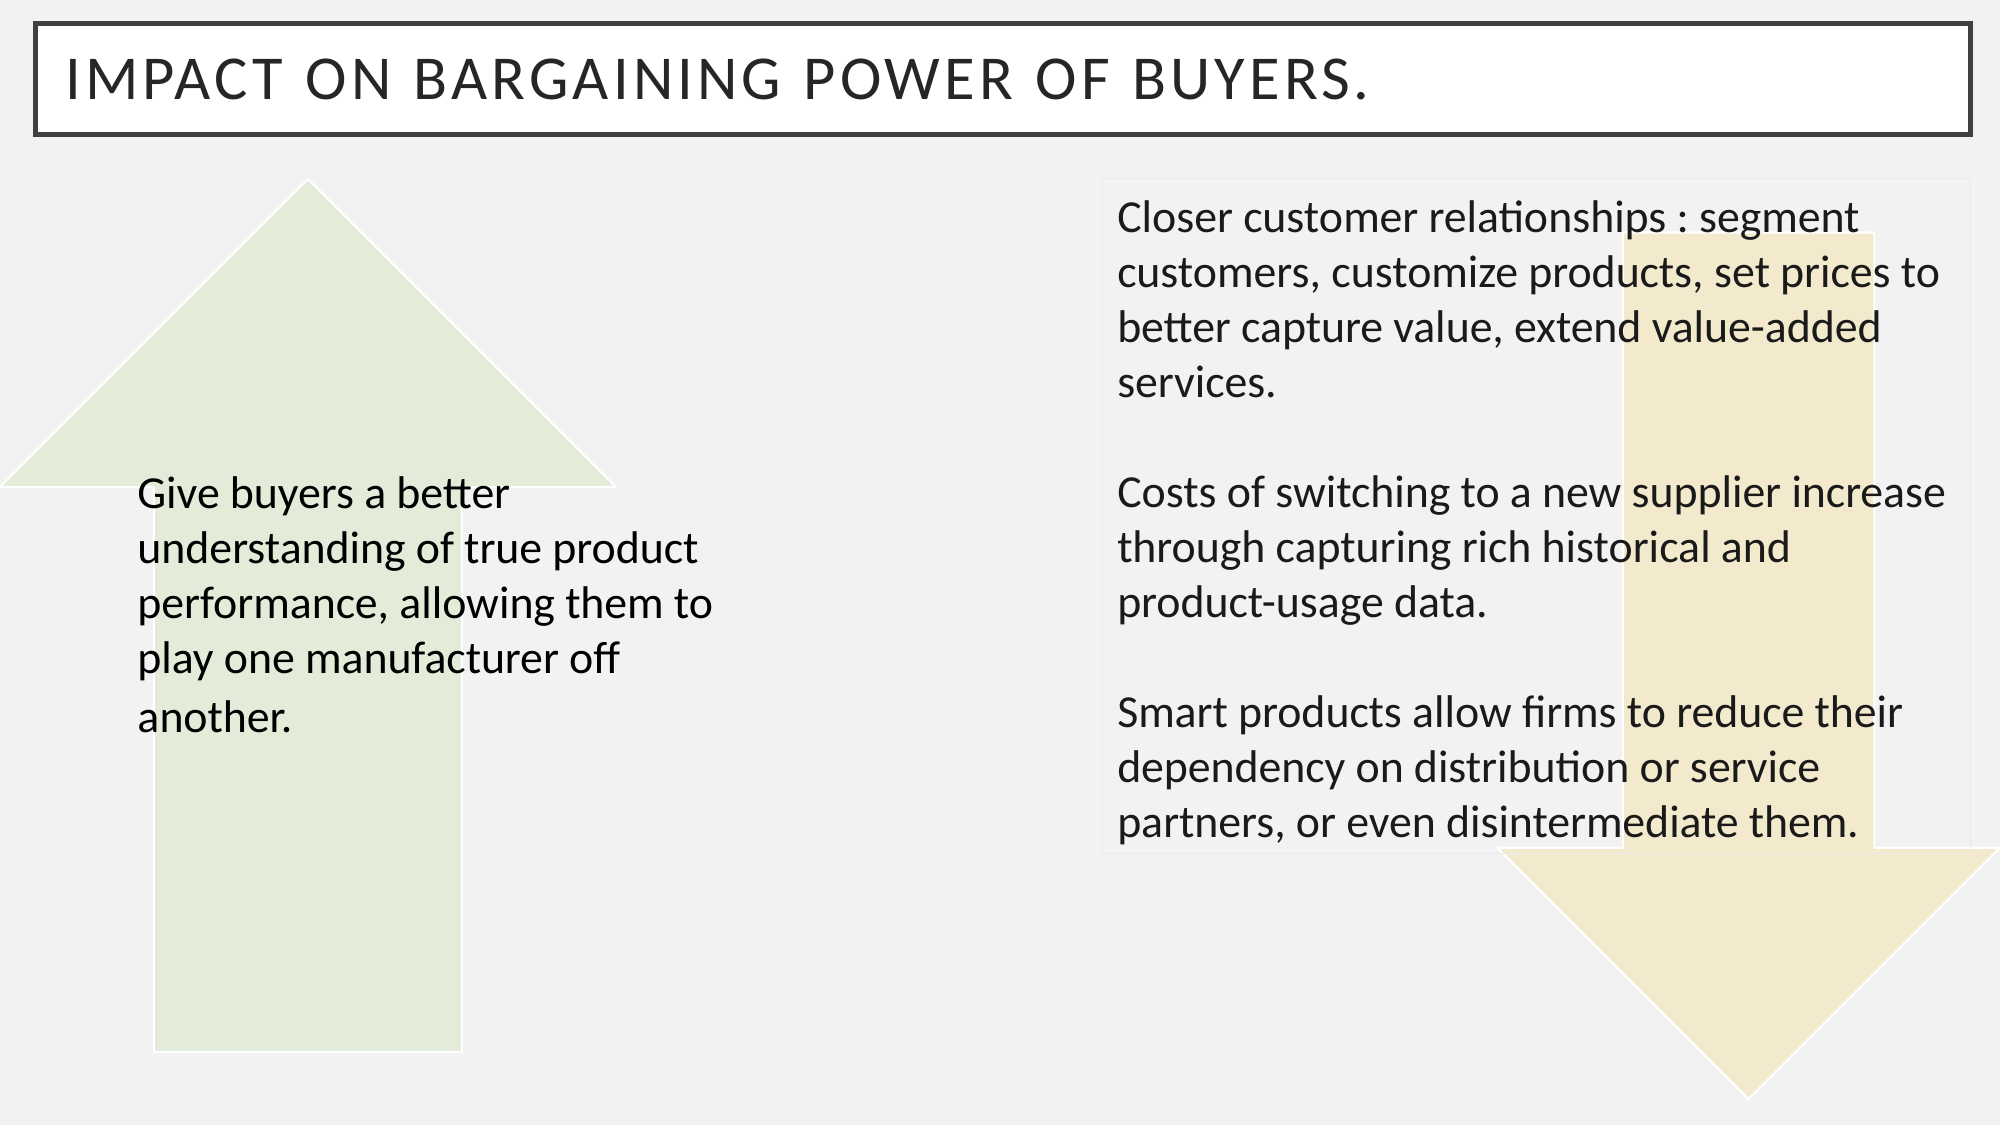

# IMPACT ON Bargaining power of buyers.

Closer customer relationships : segment customers, customize products, set prices to better capture value, extend value-added services.

Costs of switching to a new supplier increase through capturing rich historical and product-usage data.

Smart products allow firms to reduce their dependency on distribution or service partners, or even disintermediate them.

Give buyers a better understanding of true product performance, allowing them to play one manufacturer off another.